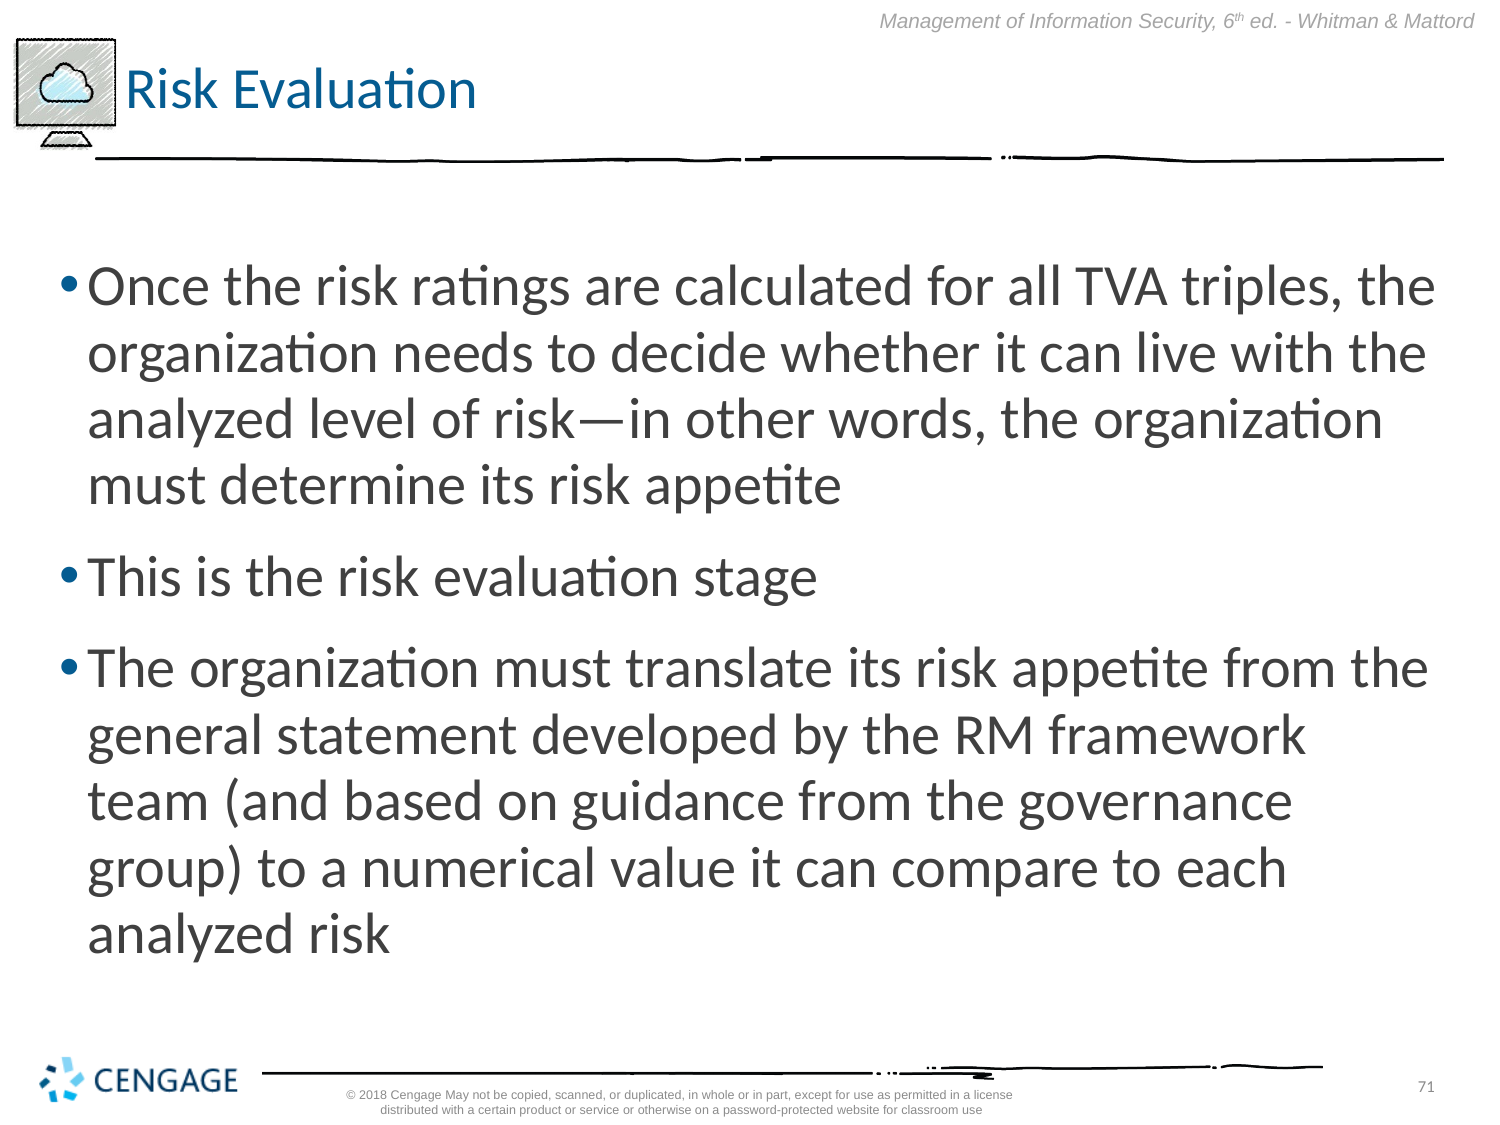

# Risk Evaluation
Once the risk ratings are calculated for all TVA triples, the organization needs to decide whether it can live with the analyzed level of risk—in other words, the organization must determine its risk appetite
This is the risk evaluation stage
The organization must translate its risk appetite from the general statement developed by the RM framework team (and based on guidance from the governance group) to a numerical value it can compare to each analyzed risk